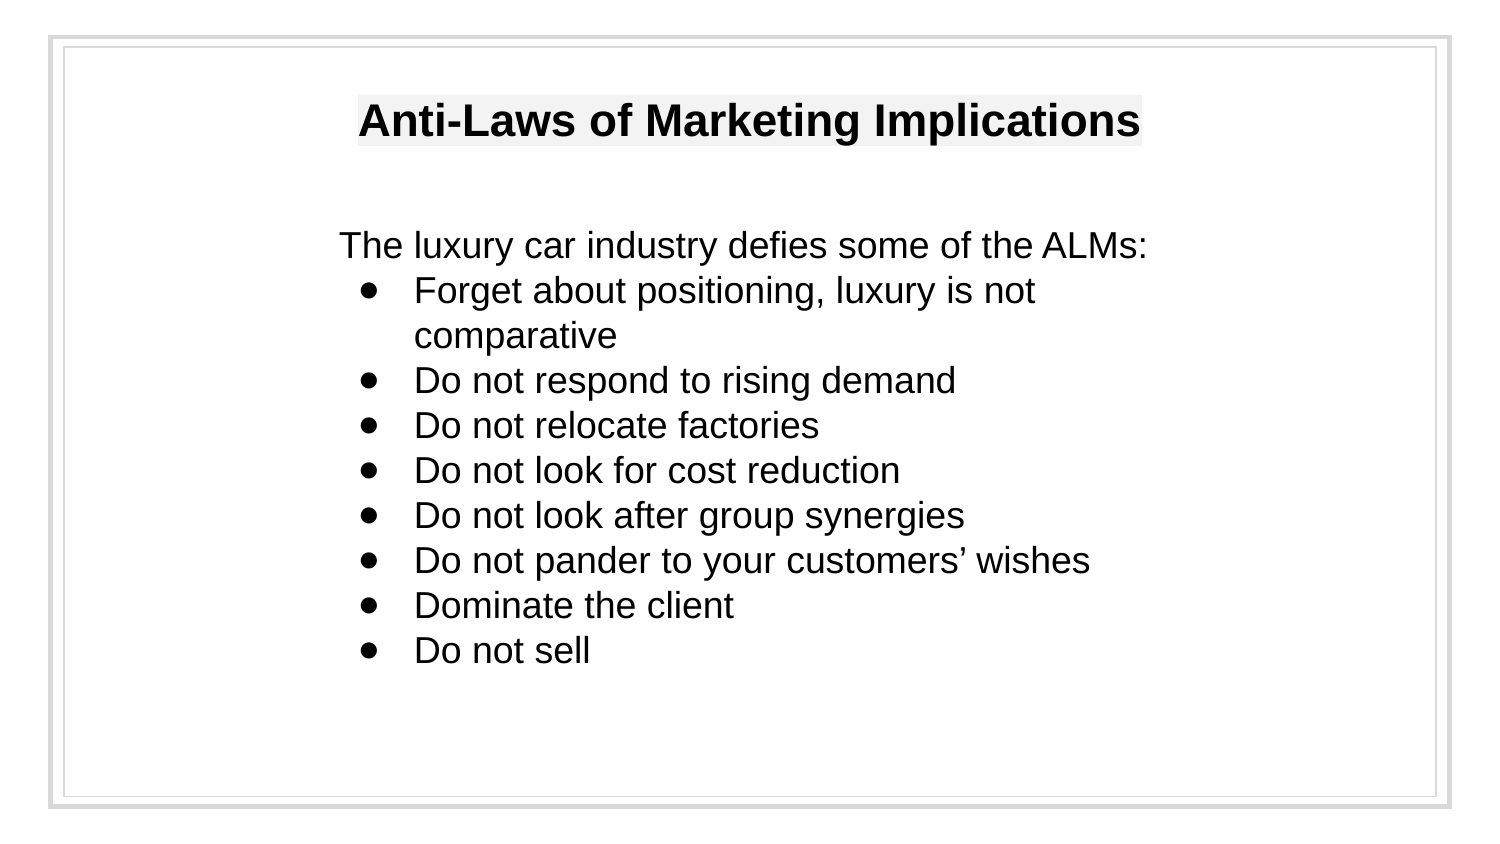

# Anti-Laws of Marketing Implications
The luxury car industry defies some of the ALMs:
Forget about positioning, luxury is not comparative
Do not respond to rising demand
Do not relocate factories
Do not look for cost reduction
Do not look after group synergies
Do not pander to your customers’ wishes
Dominate the client
Do not sell